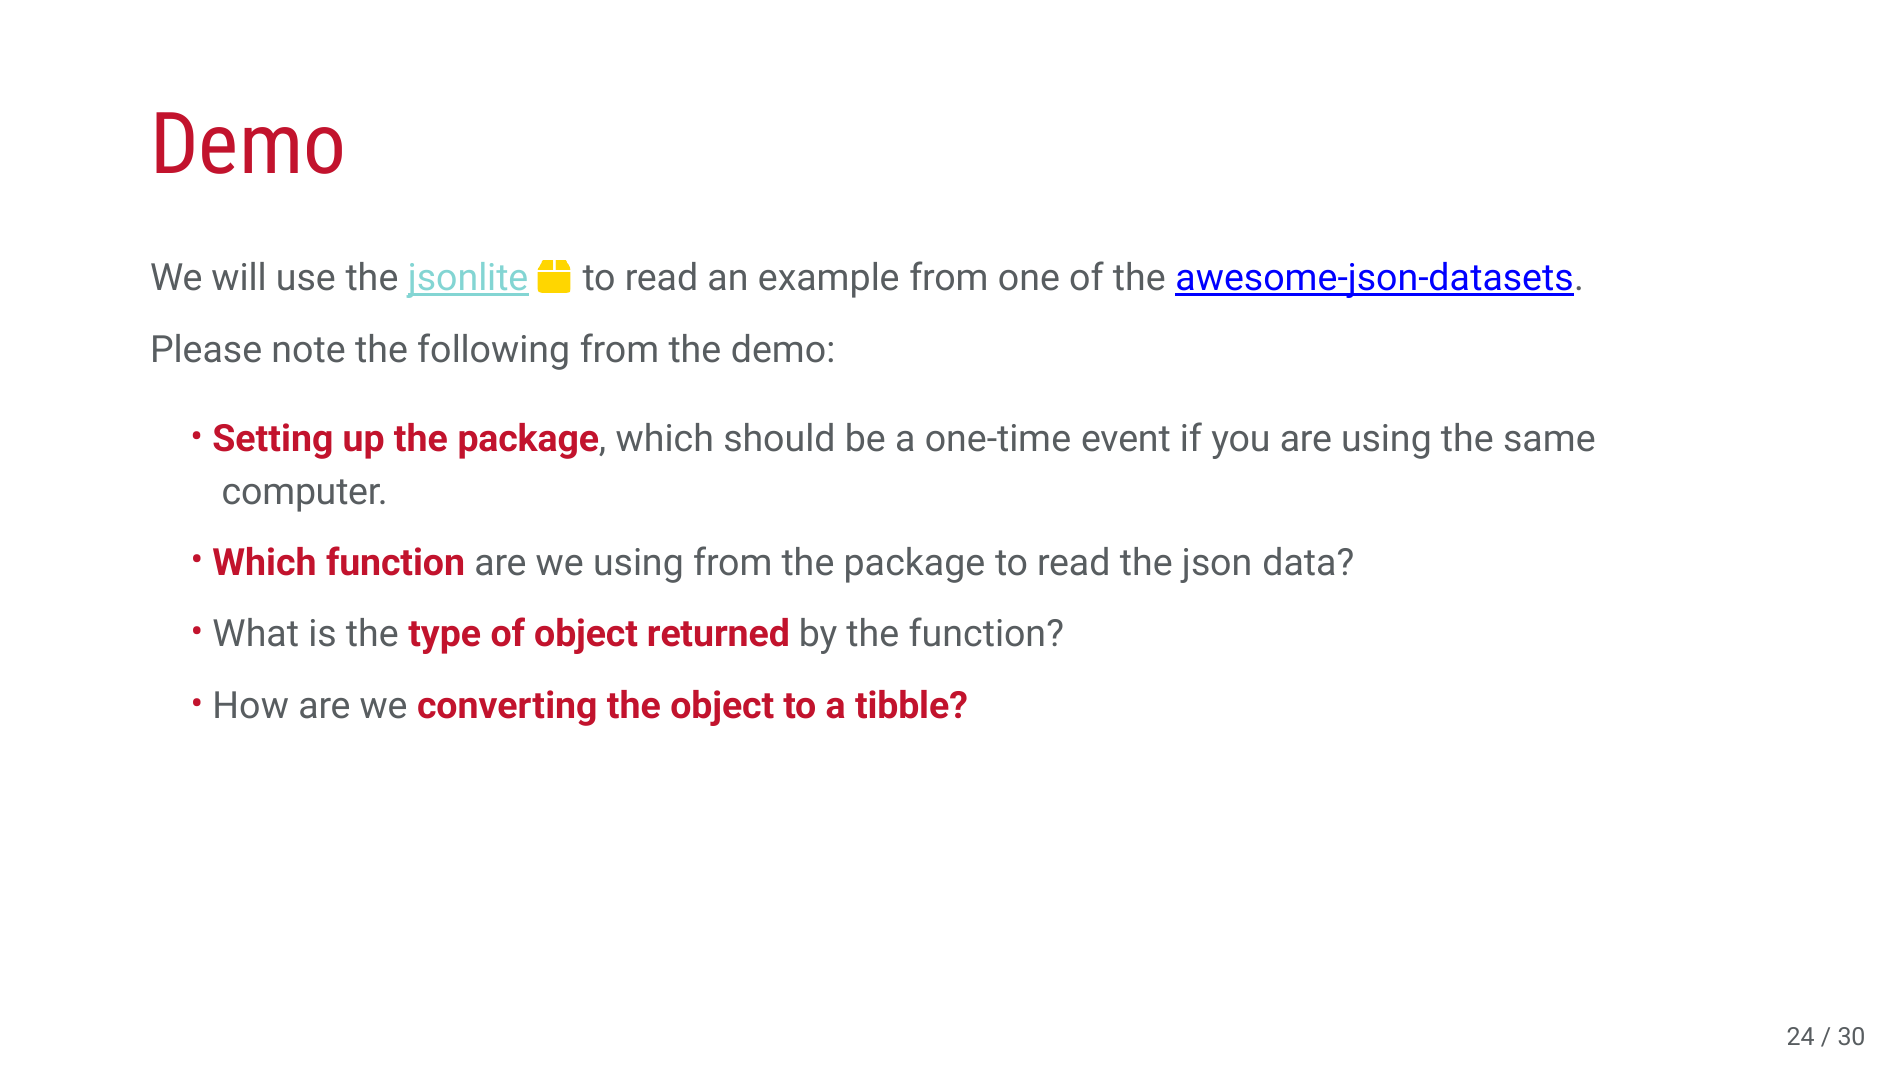

# Demo
We will use the jsonlite	to read an example from one of the awesome-json-datasets.
Please note the following from the demo:
Setting up the package, which should be a one-time event if you are using the same  computer.
Which function are we using from the package to read the json data?
What is the type of object returned by the function?
How are we converting the object to a tibble?

24 / 30